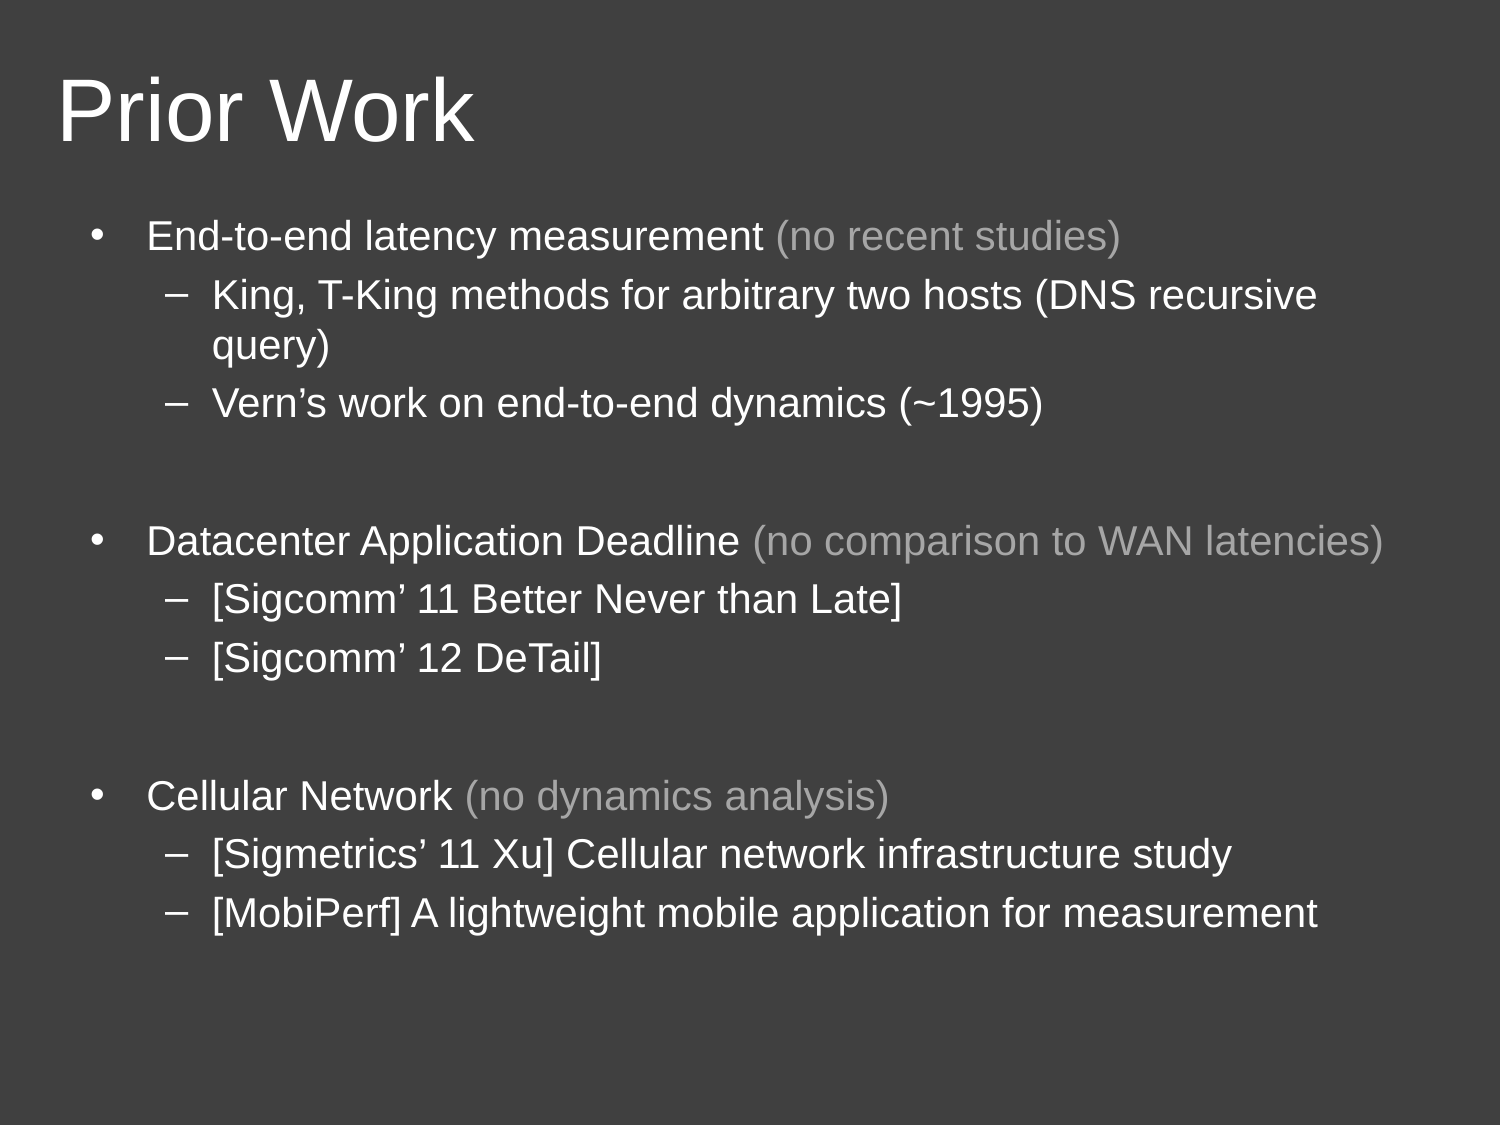

Prior Work
End-to-end latency measurement (no recent studies)
King, T-King methods for arbitrary two hosts (DNS recursive query)
Vern’s work on end-to-end dynamics (~1995)

Datacenter Application Deadline (no comparison to WAN latencies)
[Sigcomm’ 11 Better Never than Late]
[Sigcomm’ 12 DeTail]

Cellular Network (no dynamics analysis)
[Sigmetrics’ 11 Xu] Cellular network infrastructure study
[MobiPerf] A lightweight mobile application for measurement